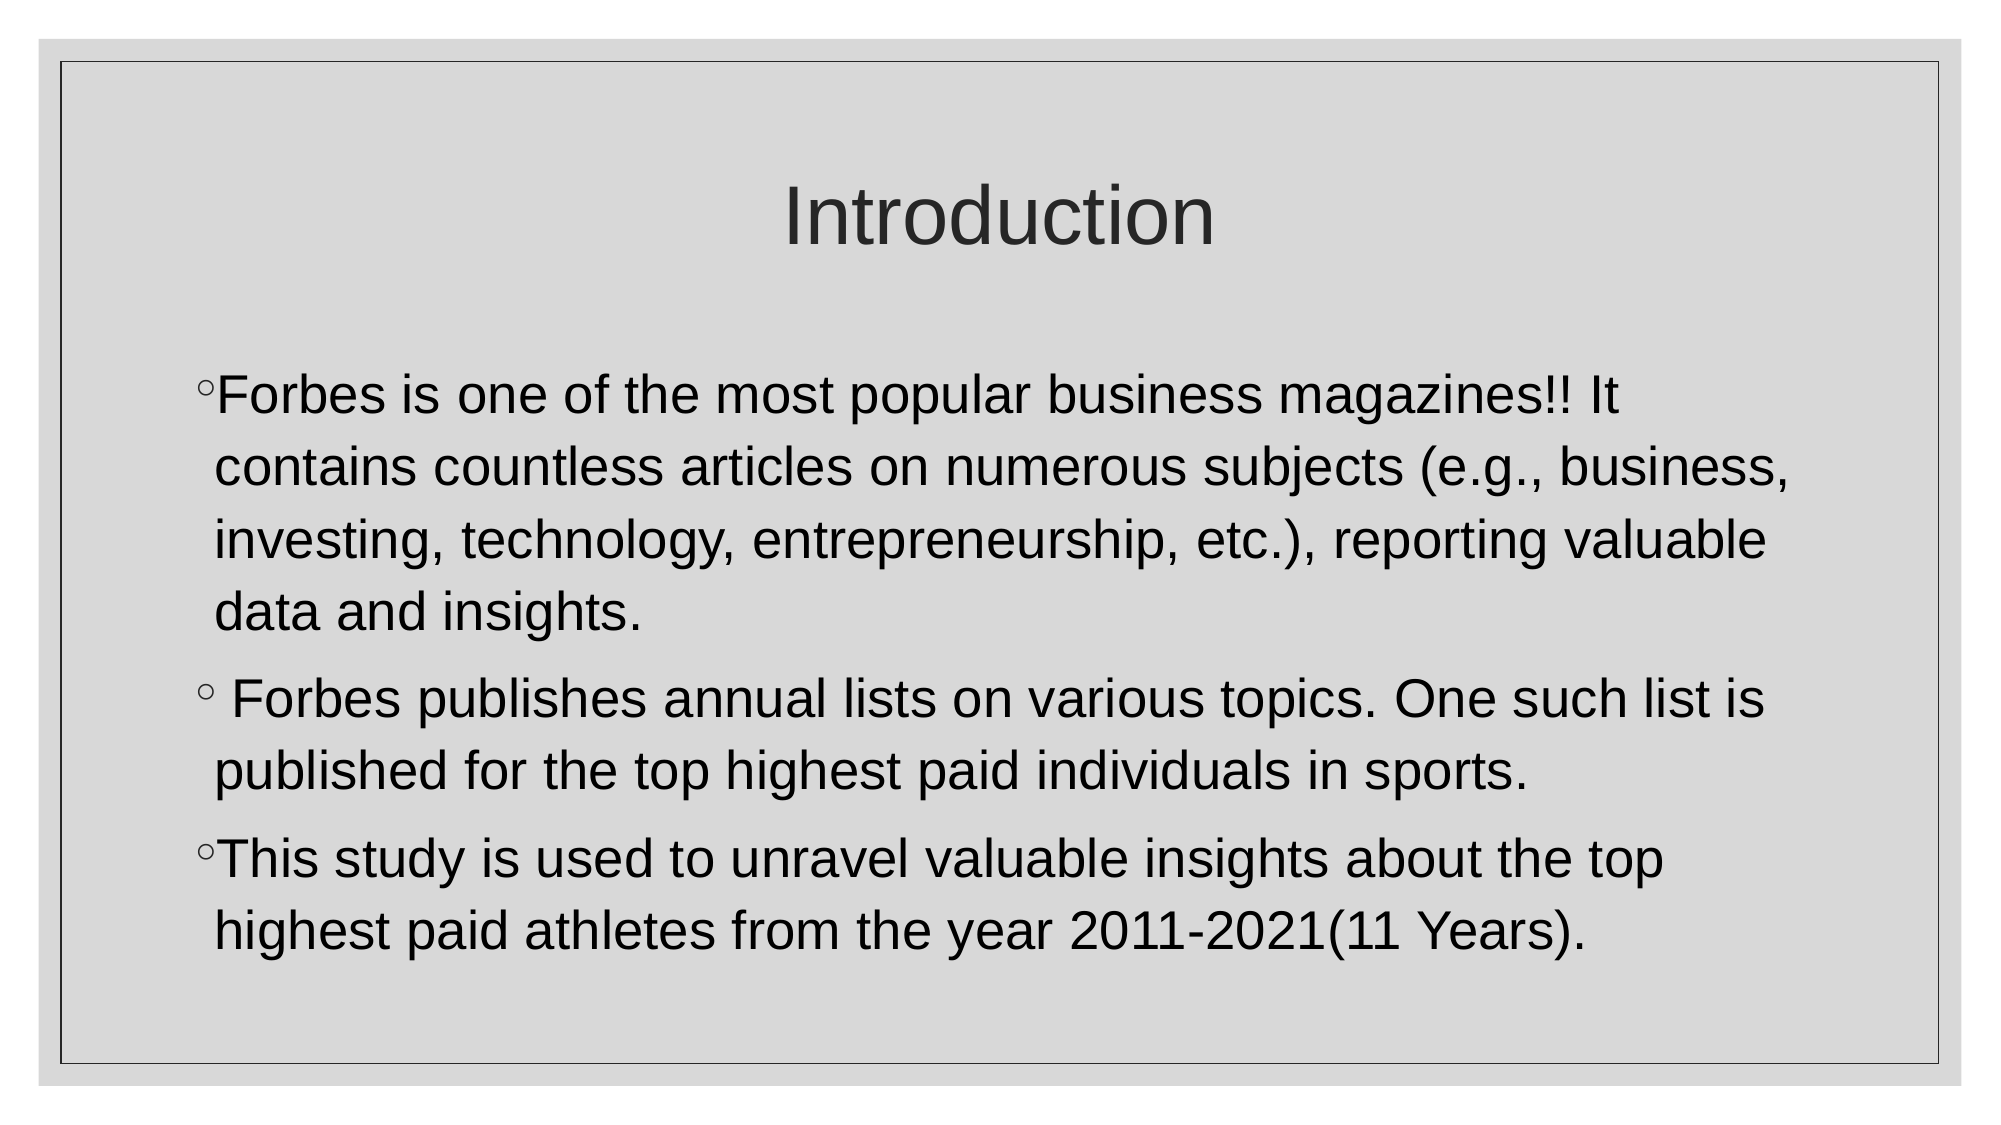

# Introduction
Forbes is one of the most popular business magazines!! It contains countless articles on numerous subjects (e.g., business, investing, technology, entrepreneurship, etc.), reporting valuable data and insights.
 Forbes publishes annual lists on various topics. One such list is published for the top highest paid individuals in sports.
This study is used to unravel valuable insights about the top highest paid athletes from the year 2011-2021(11 Years).